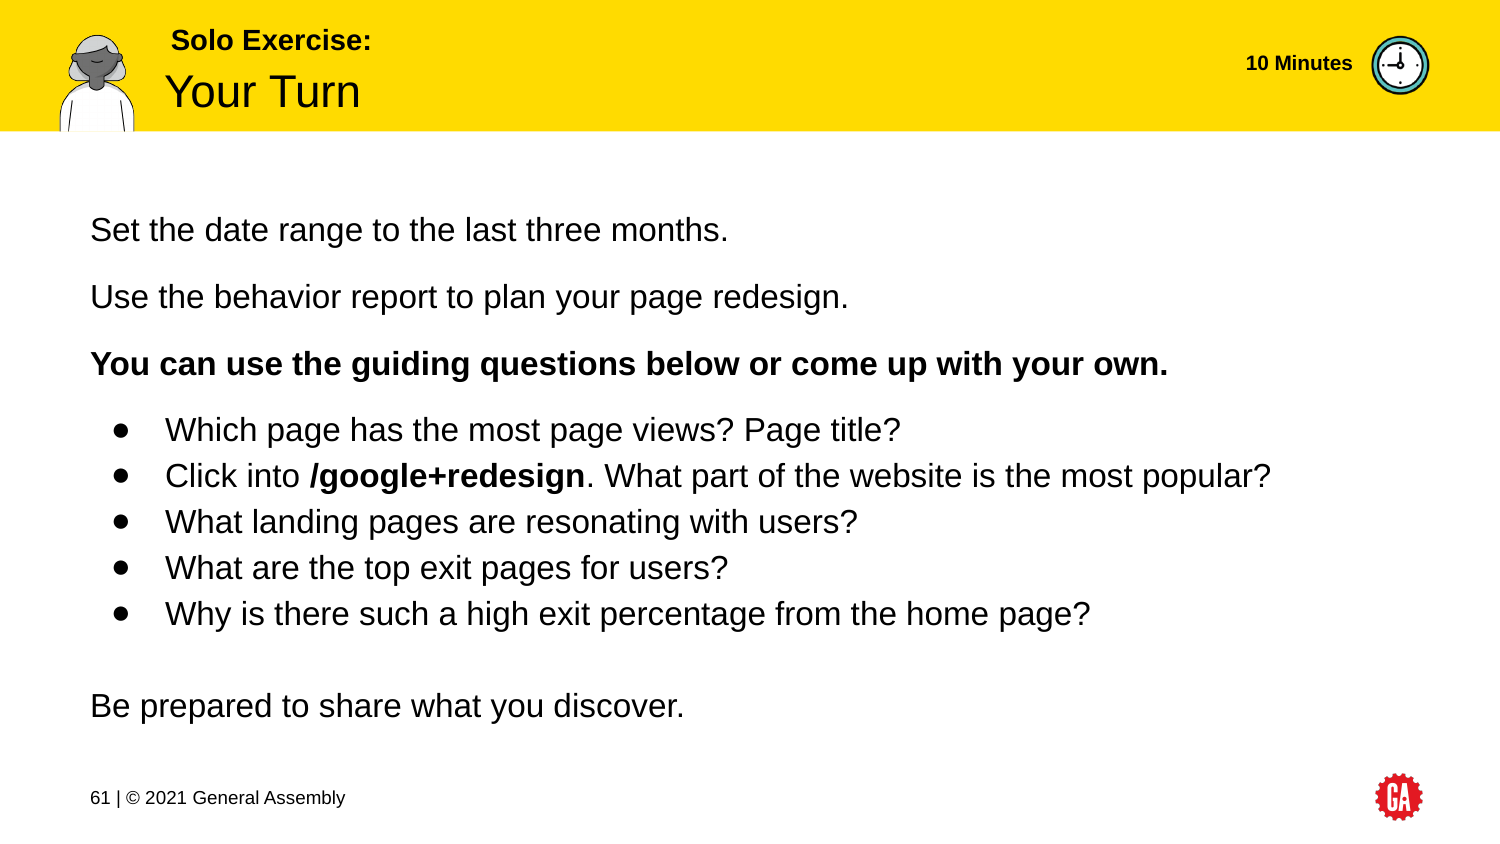

10 Minutes
# Your Turn
Set the date range to the last three months.
Use the behavior report to plan your page redesign.
You can use the guiding questions below or come up with your own.
Which page has the most page views? Page title?
Click into /google+redesign. What part of the website is the most popular?
What landing pages are resonating with users?
What are the top exit pages for users?
Why is there such a high exit percentage from the home page?
Be prepared to share what you discover.
61 | © 2021 General Assembly

61